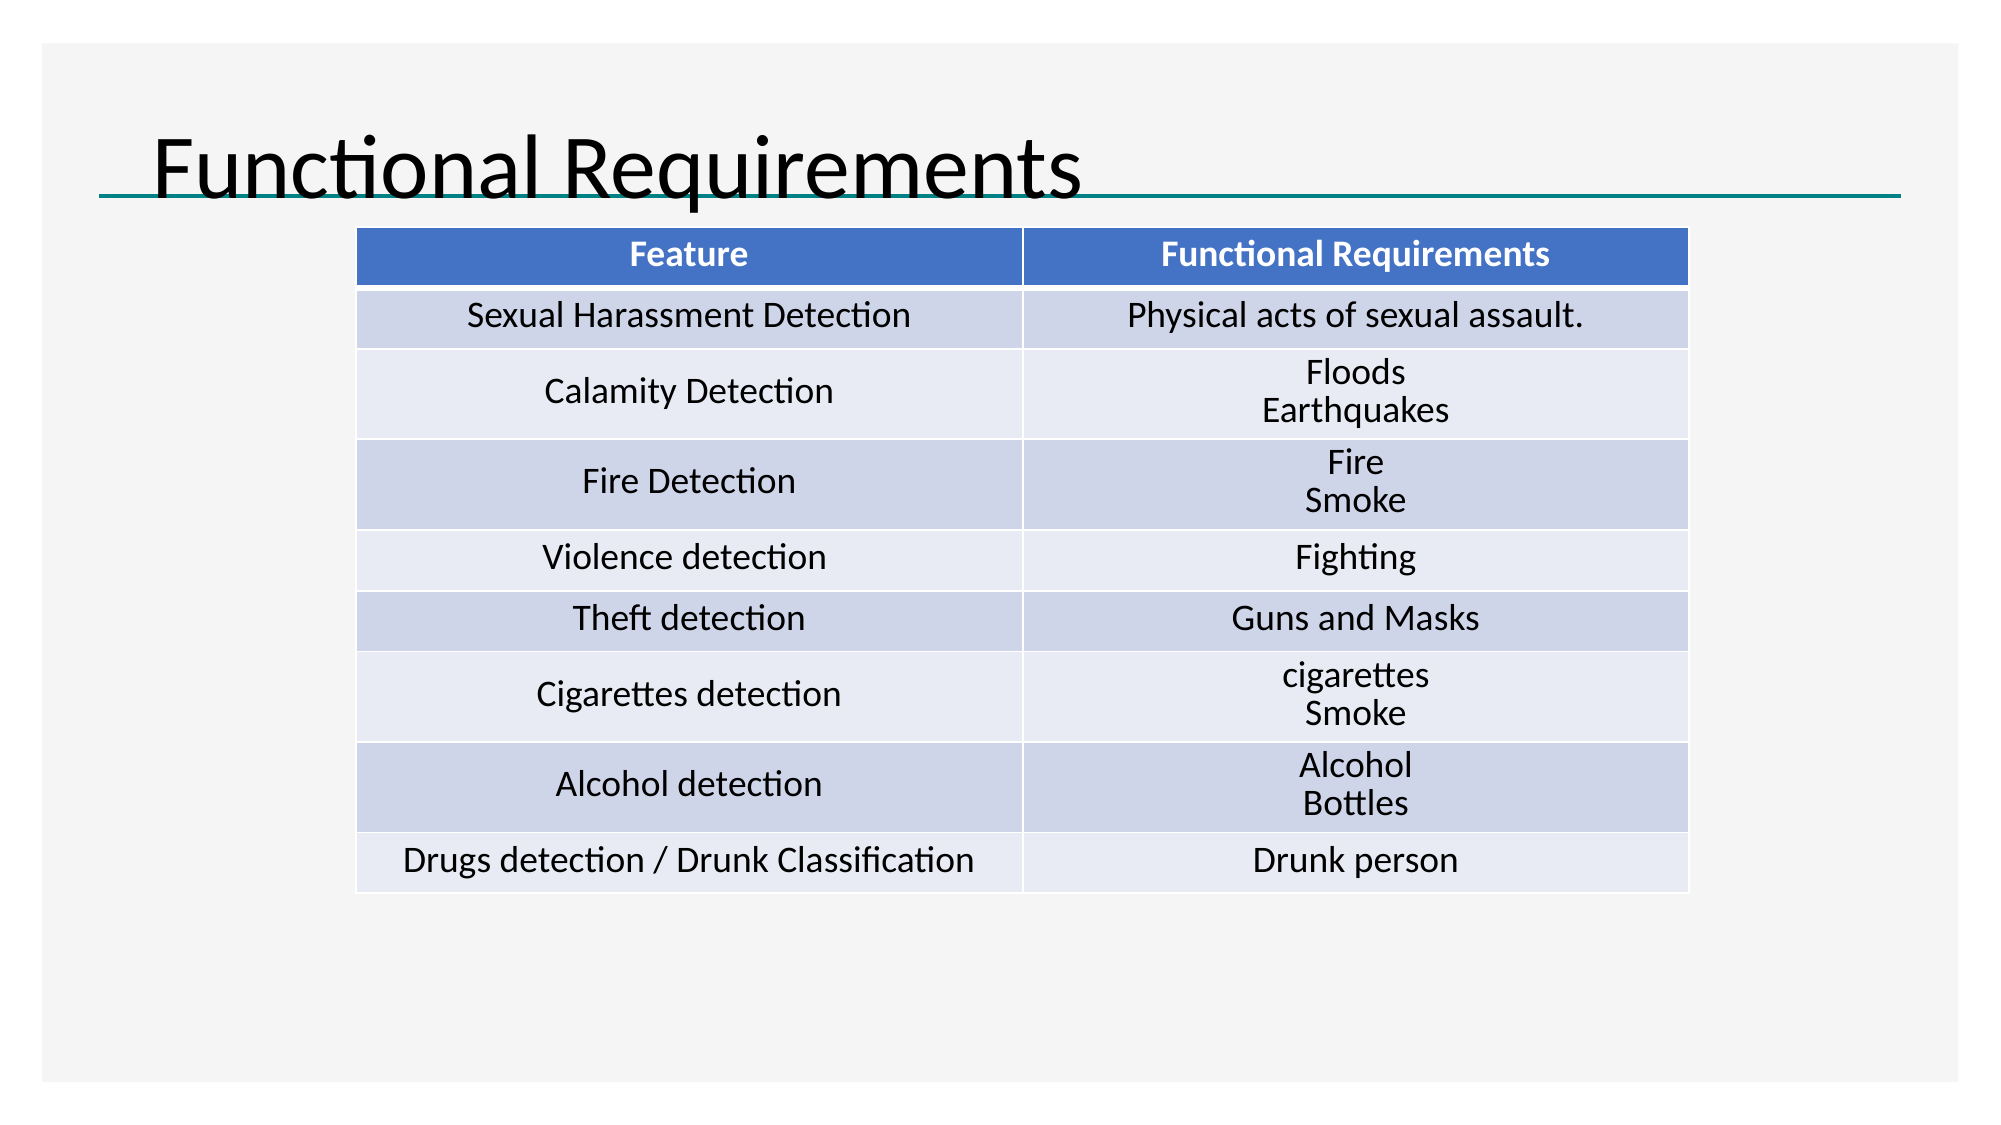

# Functional Requirements
| Feature | Functional Requirements |
| --- | --- |
| Sexual Harassment Detection | Physical acts of sexual assault. |
| Calamity Detection | Floods Earthquakes |
| Fire Detection | Fire Smoke |
| Violence detection | Fighting |
| Theft detection | Guns and Masks |
| Cigarettes detection | cigarettes Smoke |
| Alcohol detection | Alcohol Bottles |
| Drugs detection / Drunk Classification | Drunk person |